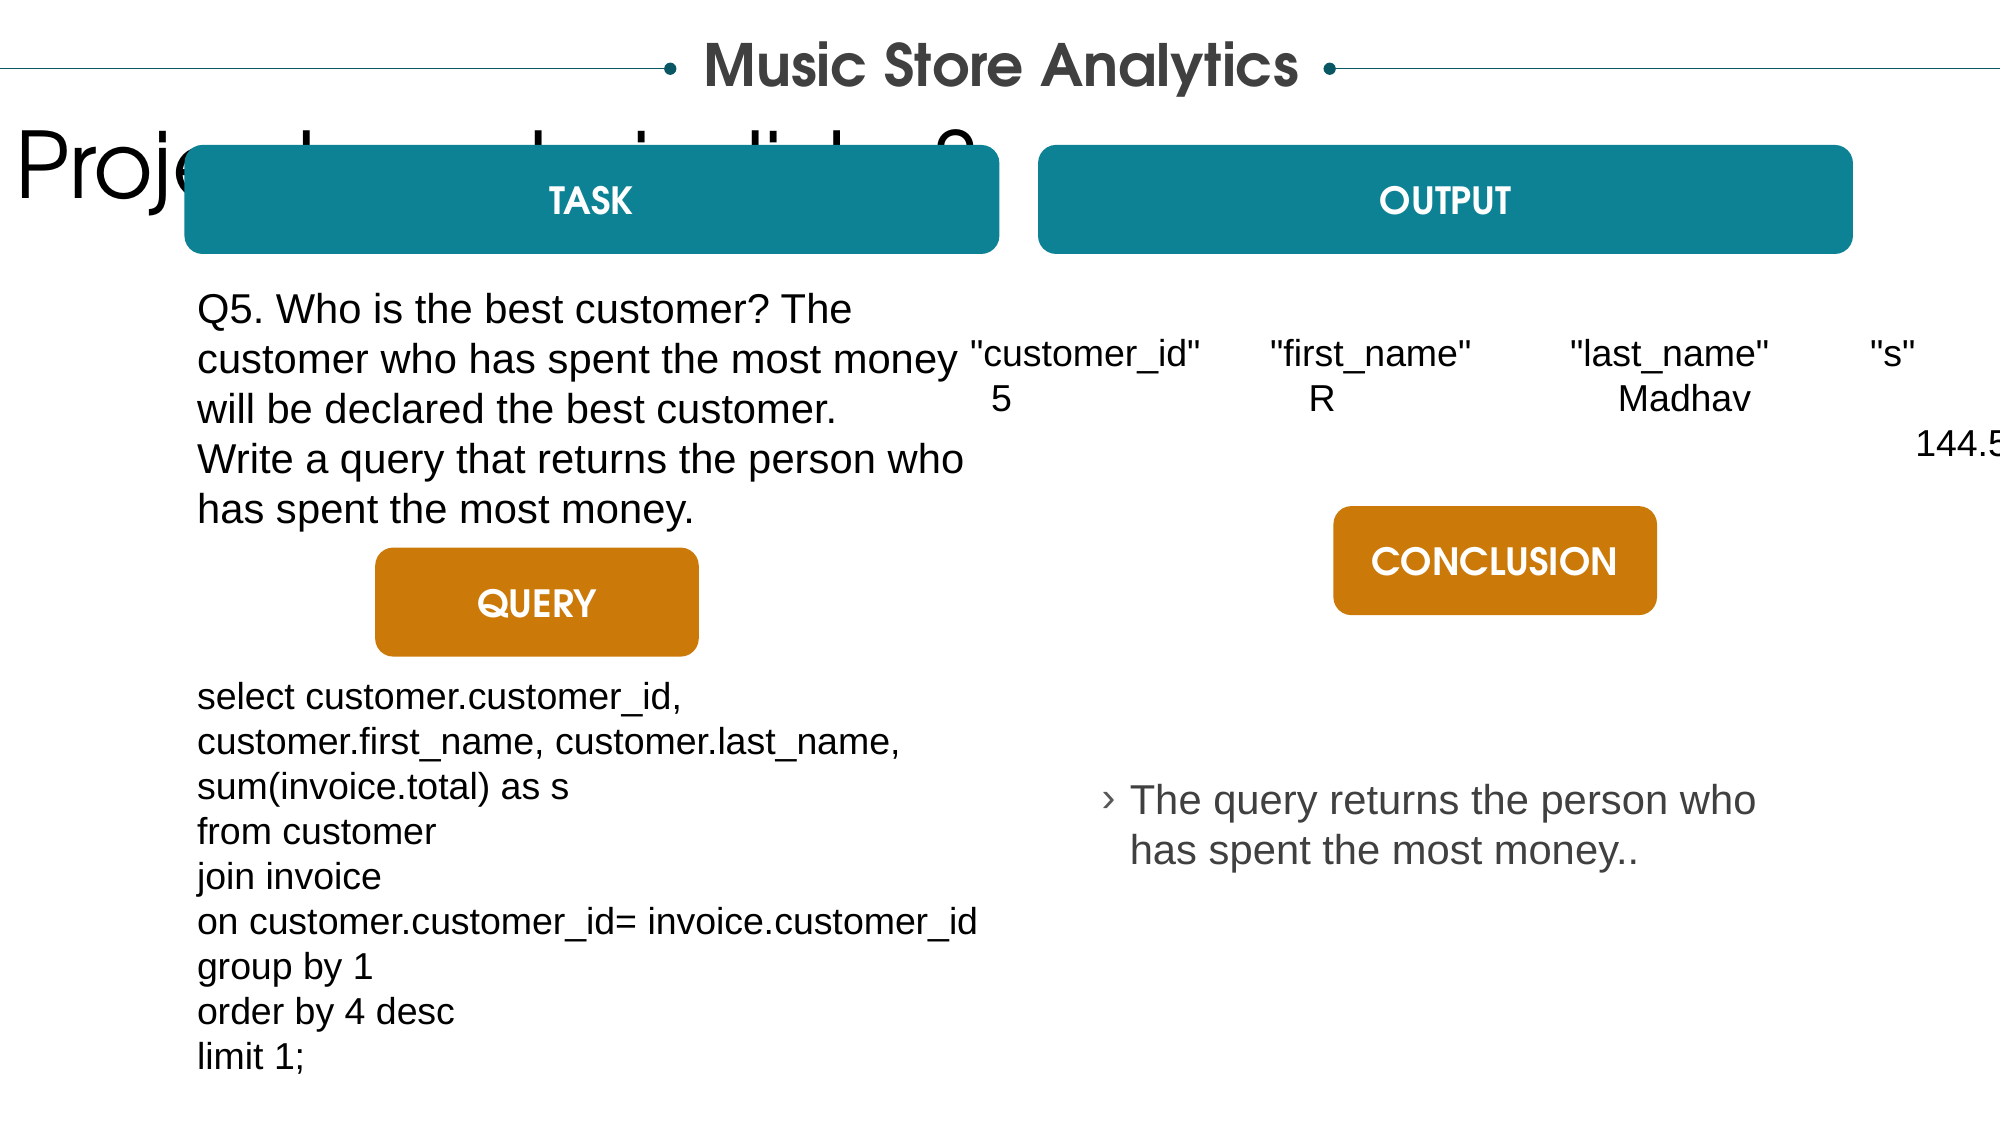

Music Store Analytics
Project analysis slide 8
TASK
OUTPUT
Q5. Who is the best customer? The customer who has spent the most money will be declared the best customer.
Write a query that returns the person who has spent the most money.
"customer_id"	"first_name"	"last_name"	"s"
  5	                  R                           Madhav                                  	                                                                            144.54
CONCLUSION
QUERY
select customer.customer_id, customer.first_name, customer.last_name, sum(invoice.total) as s
from customer
join invoice
on customer.customer_id= invoice.customer_id
group by 1
order by 4 desc
limit 1;
The query returns the person who has spent the most money..